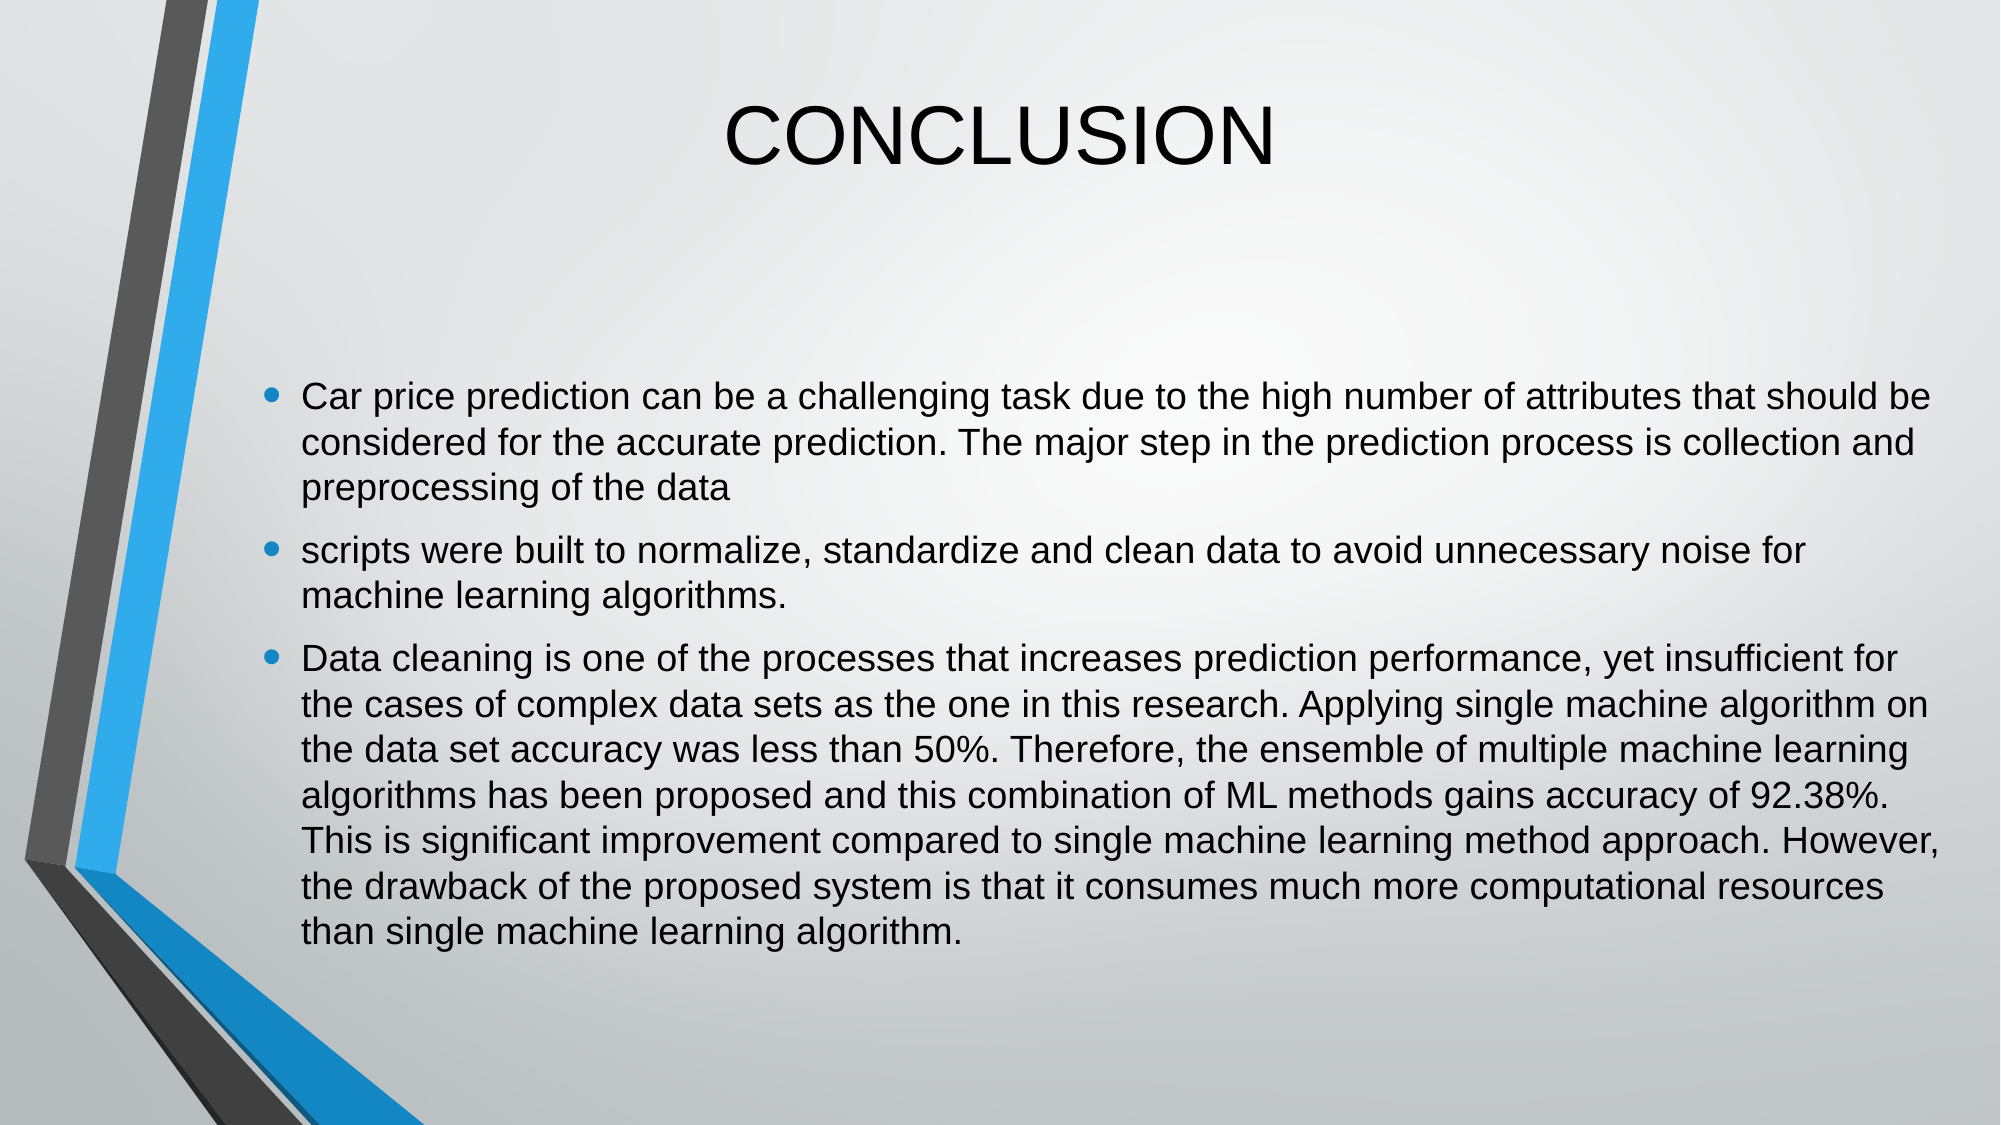

# CONCLUSION
Car price prediction can be a challenging task due to the high number of attributes that should be considered for the accurate prediction. The major step in the prediction process is collection and preprocessing of the data
scripts were built to normalize, standardize and clean data to avoid unnecessary noise for machine learning algorithms.
Data cleaning is one of the processes that increases prediction performance, yet insufficient for the cases of complex data sets as the one in this research. Applying single machine algorithm on the data set accuracy was less than 50%. Therefore, the ensemble of multiple machine learning algorithms has been proposed and this combination of ML methods gains accuracy of 92.38%. This is significant improvement compared to single machine learning method approach. However, the drawback of the proposed system is that it consumes much more computational resources than single machine learning algorithm.